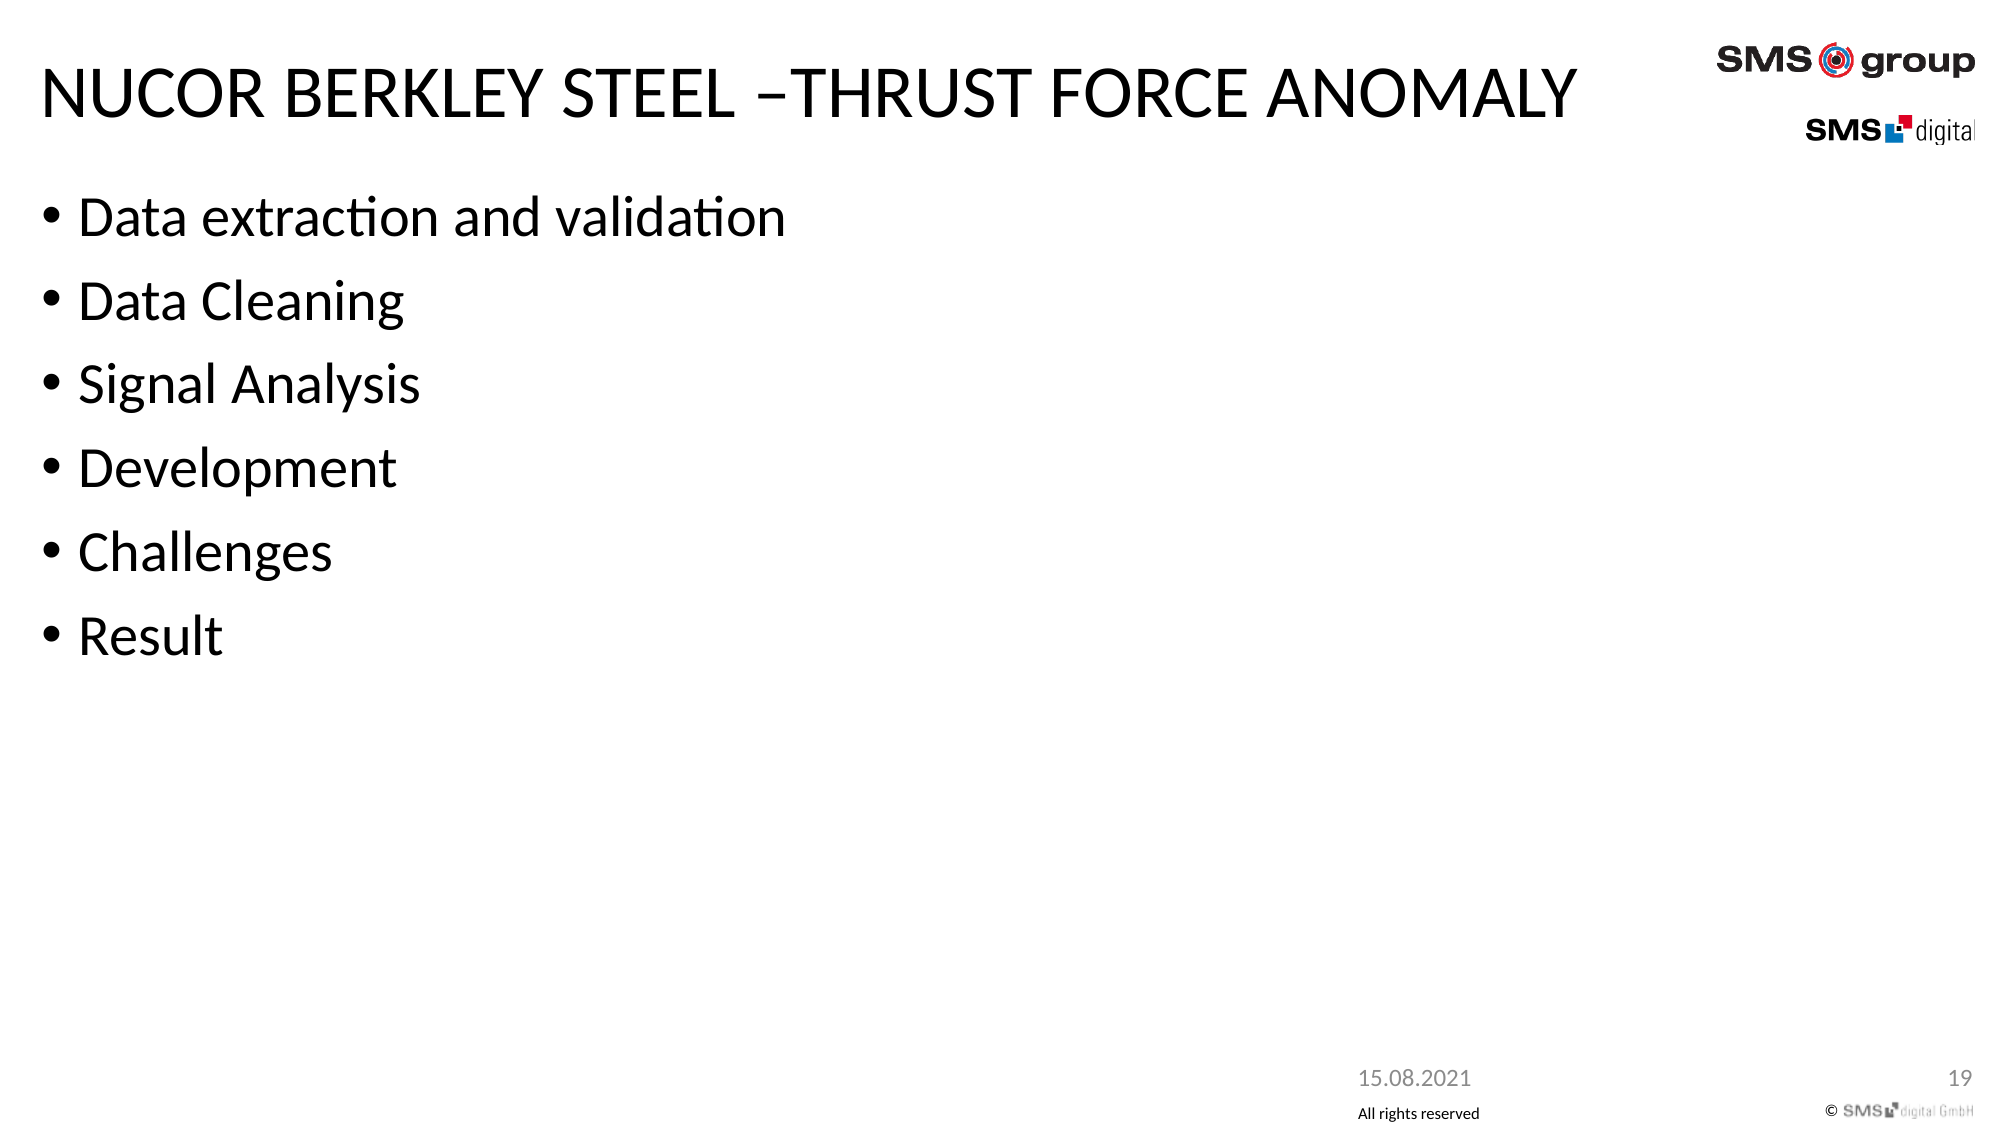

# NUCOR BERKLEY STEEL –THRUST FORCE ANOMALY
Data extraction and validation
Data Cleaning
Signal Analysis
Development
Challenges
Result

15.08.2021
19